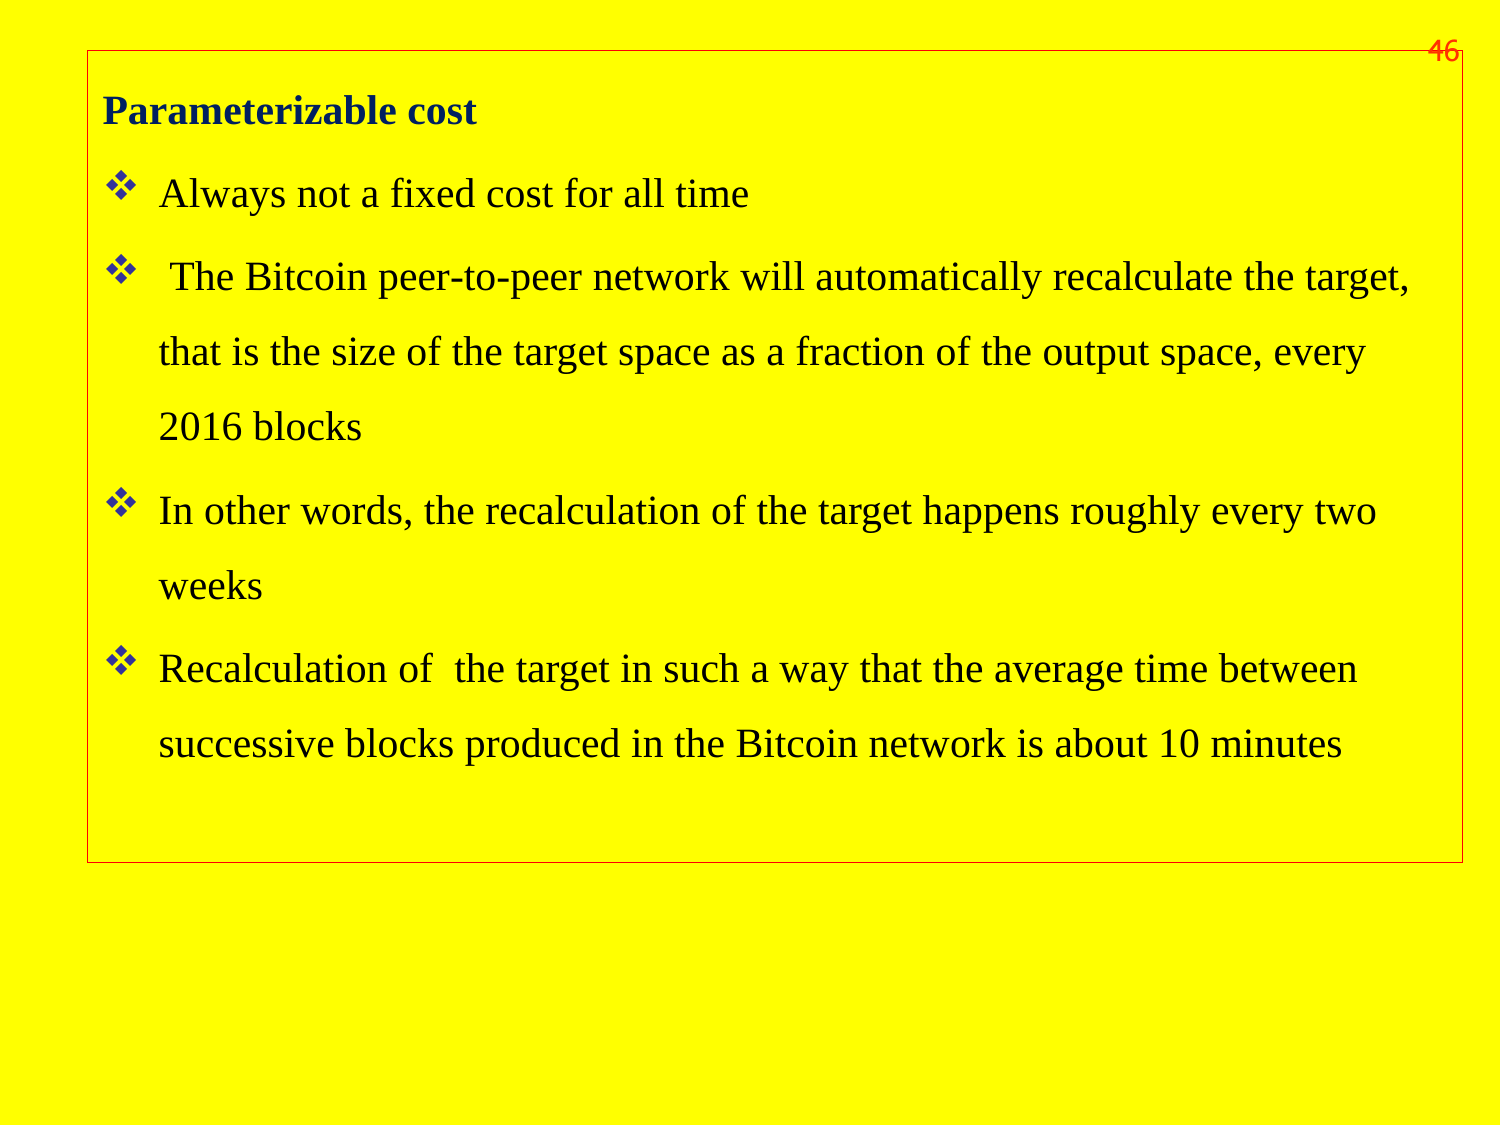

46
Parameterizable cost
Always not a fixed cost for all time
 The Bitcoin peer‐to‐peer network will automatically recalculate the target, that is the size of the target space as a fraction of the output space, every 2016 blocks
In other words, the recalculation of the target happens roughly every two weeks
Recalculation of  the target in such a way that the average time between successive blocks produced in the Bitcoin network is about 10 minutes